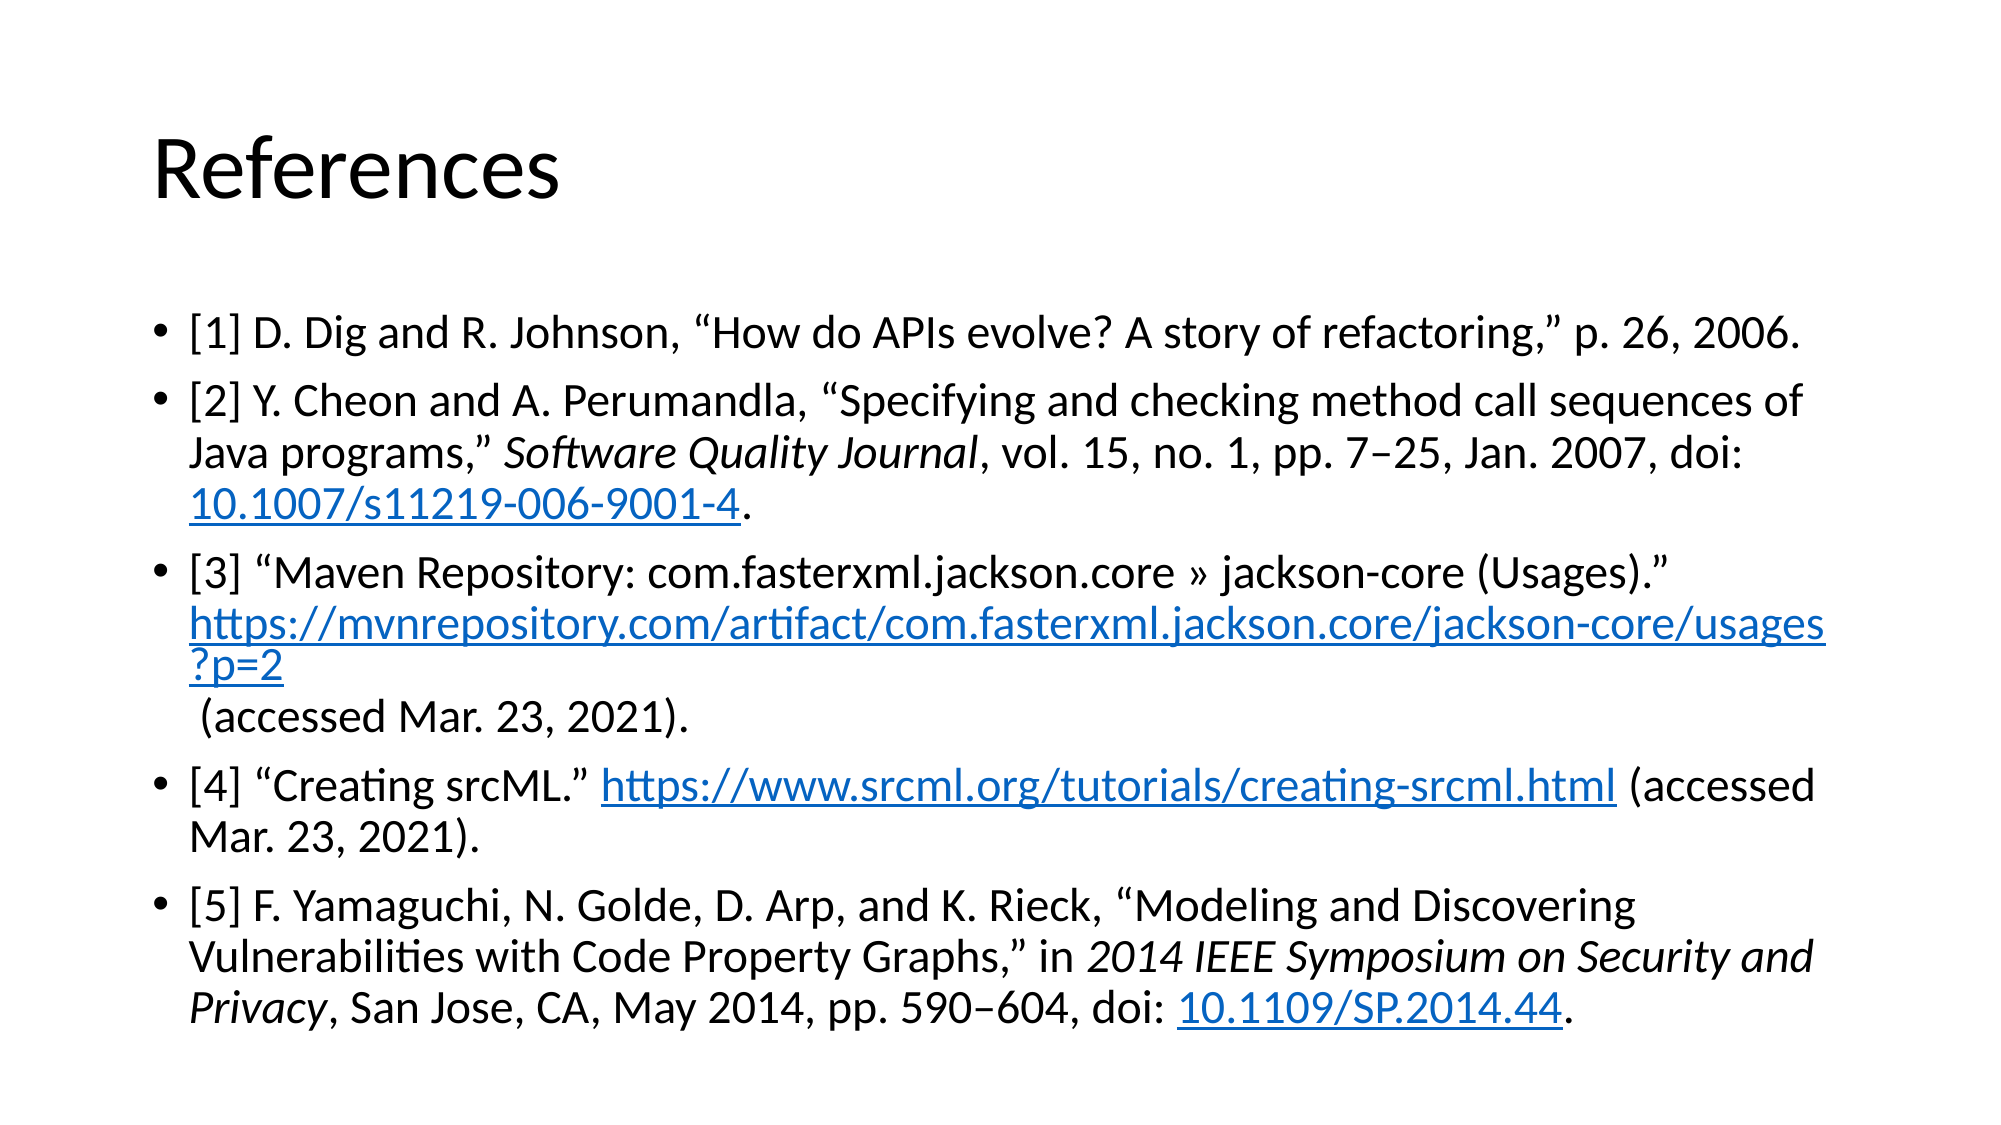

# References
[1] D. Dig and R. Johnson, “How do APIs evolve? A story of refactoring,” p. 26, 2006.
[2] Y. Cheon and A. Perumandla, “Specifying and checking method call sequences of Java programs,” Software Quality Journal, vol. 15, no. 1, pp. 7–25, Jan. 2007, doi: 10.1007/s11219-006-9001-4.
[3] “Maven Repository: com.fasterxml.jackson.core » jackson-core (Usages).” https://mvnrepository.com/artifact/com.fasterxml.jackson.core/jackson-core/usages?p=2 (accessed Mar. 23, 2021).
[4] “Creating srcML.” https://www.srcml.org/tutorials/creating-srcml.html (accessed Mar. 23, 2021).
[5] F. Yamaguchi, N. Golde, D. Arp, and K. Rieck, “Modeling and Discovering Vulnerabilities with Code Property Graphs,” in 2014 IEEE Symposium on Security and Privacy, San Jose, CA, May 2014, pp. 590–604, doi: 10.1109/SP.2014.44.